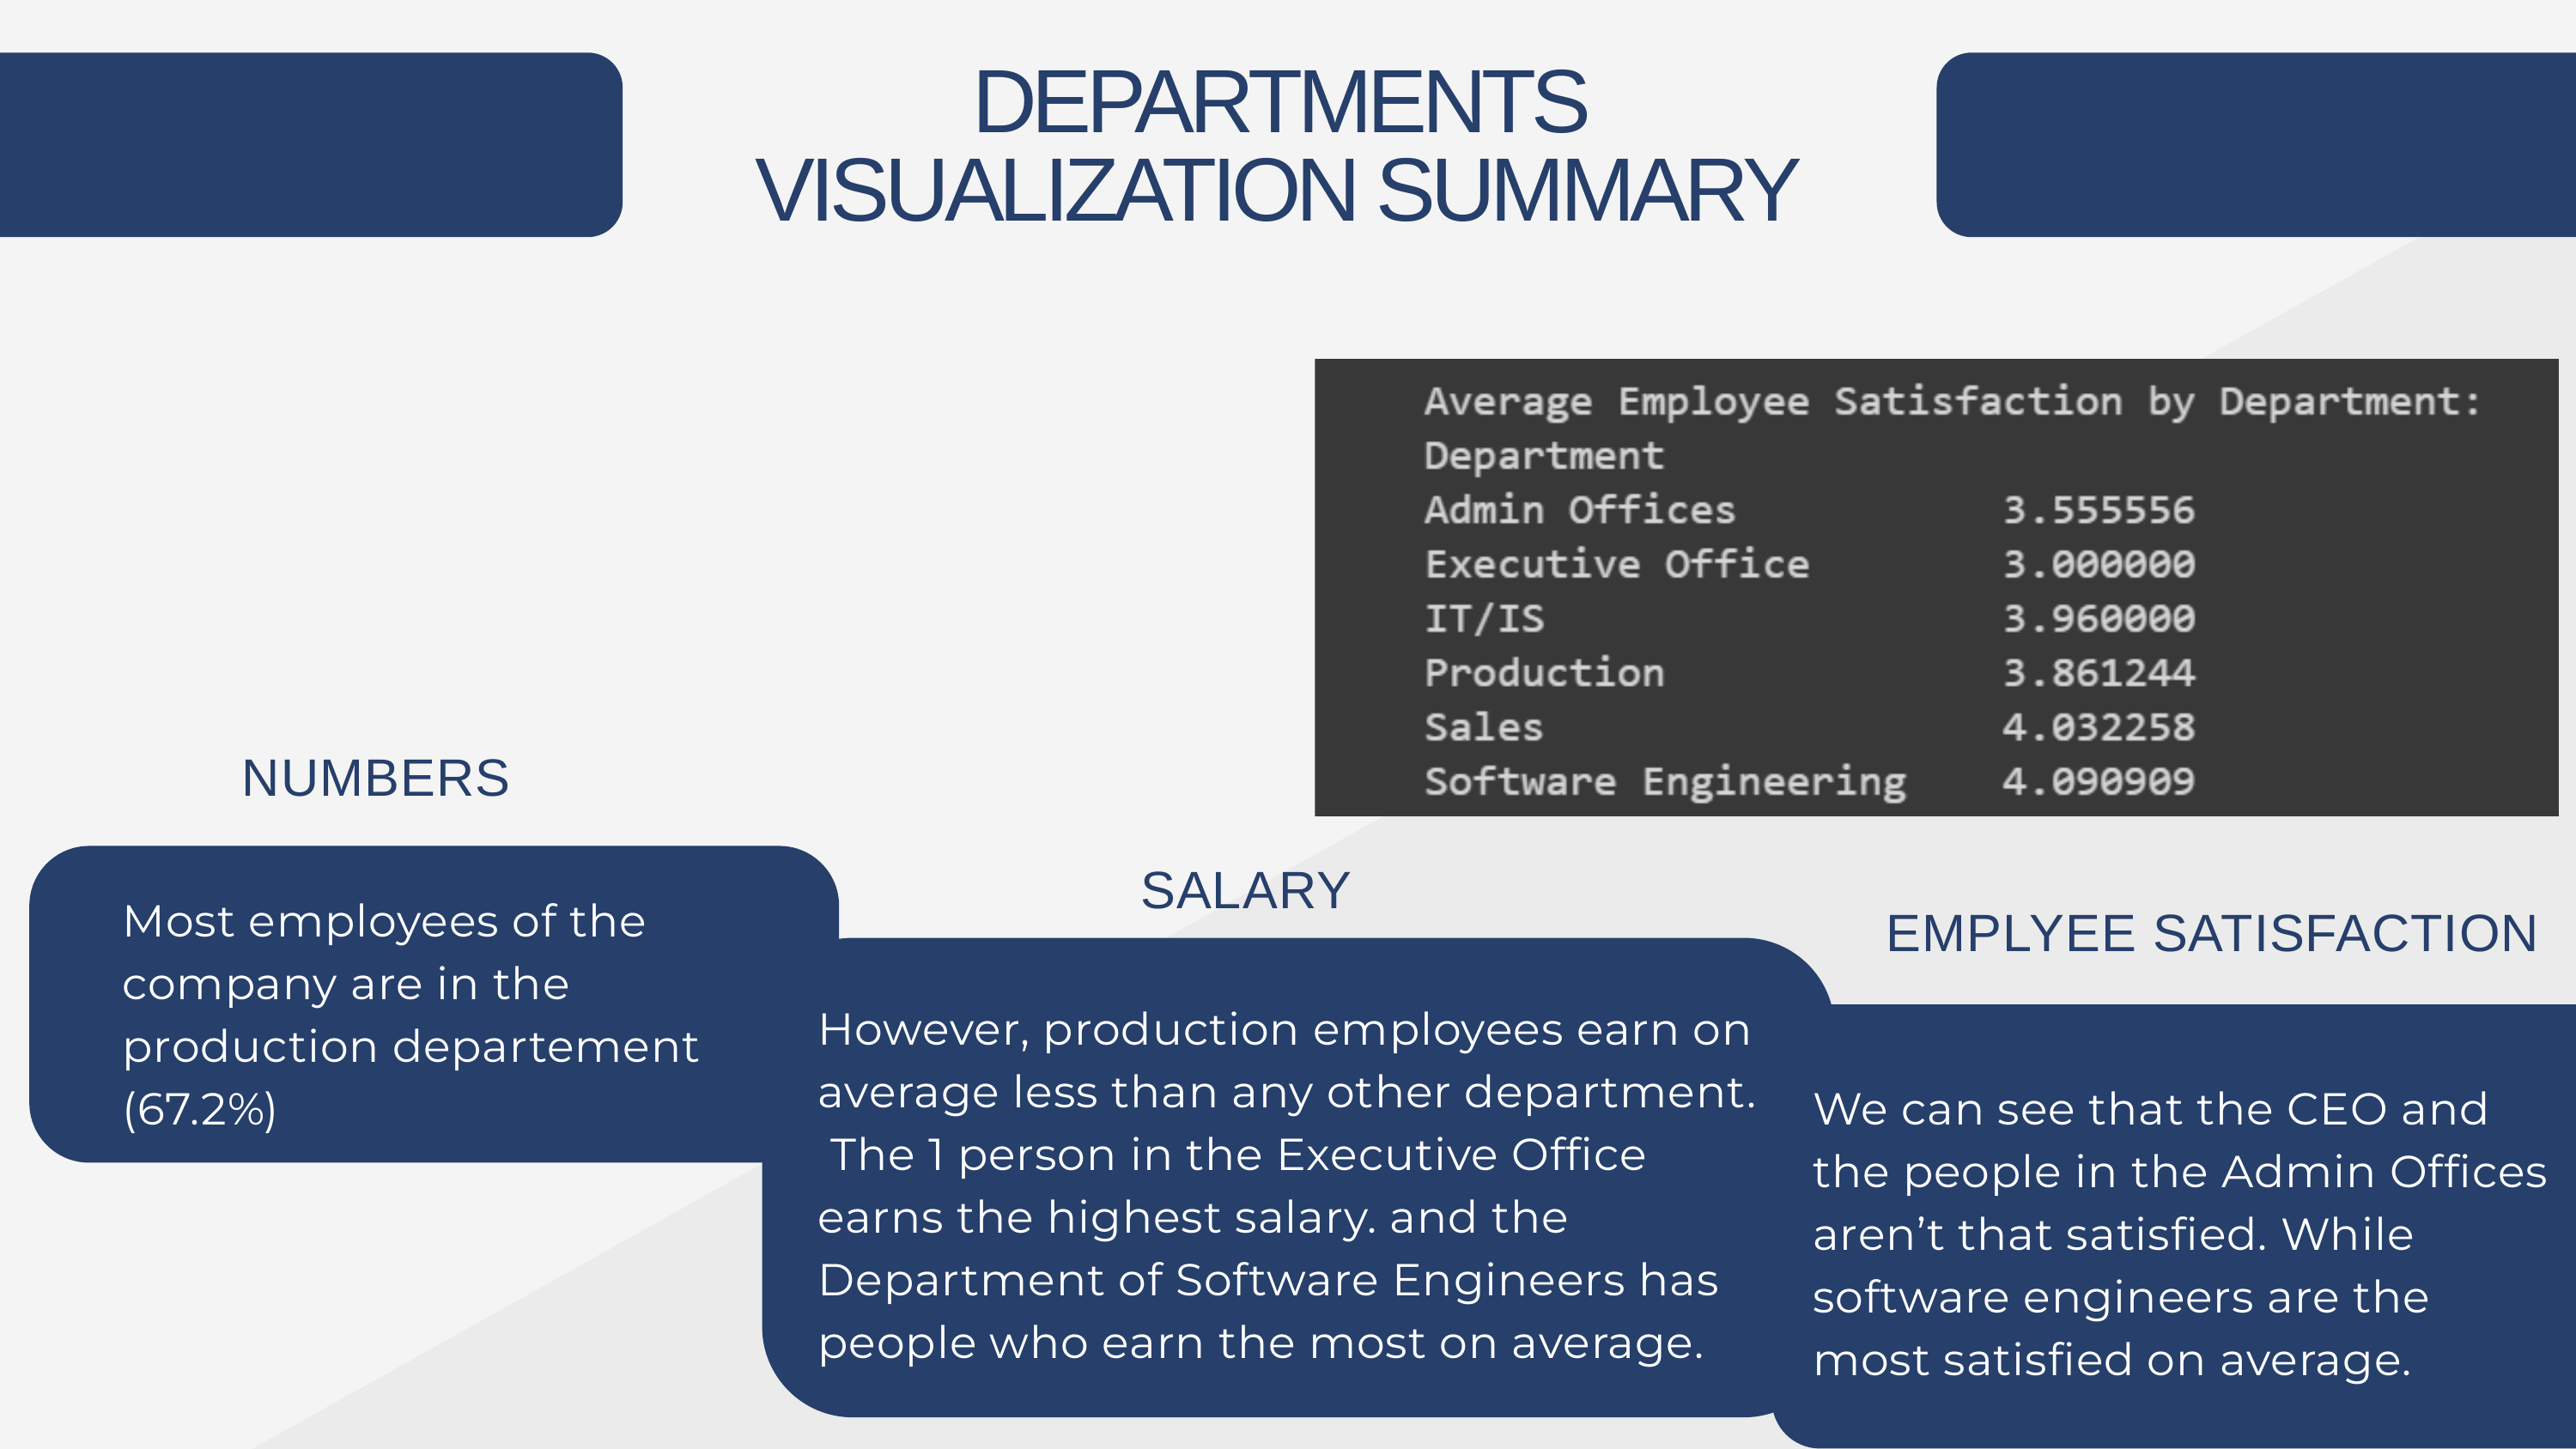

DEPARTMENTS VISUALIZATION SUMMARY

NUMBERS

SALARY

EMPLYEE SATISFACTION
Most employees of the company are in the production departement (67.2%)

However, production employees earn on average less than any other department.
 The 1 person in the Executive Office earns the highest salary. and the Department of Software Engineers has people who earn the most on average.

We can see that the CEO and the people in the Admin Offices aren’t that satisfied. While software engineers are the most satisfied on average.